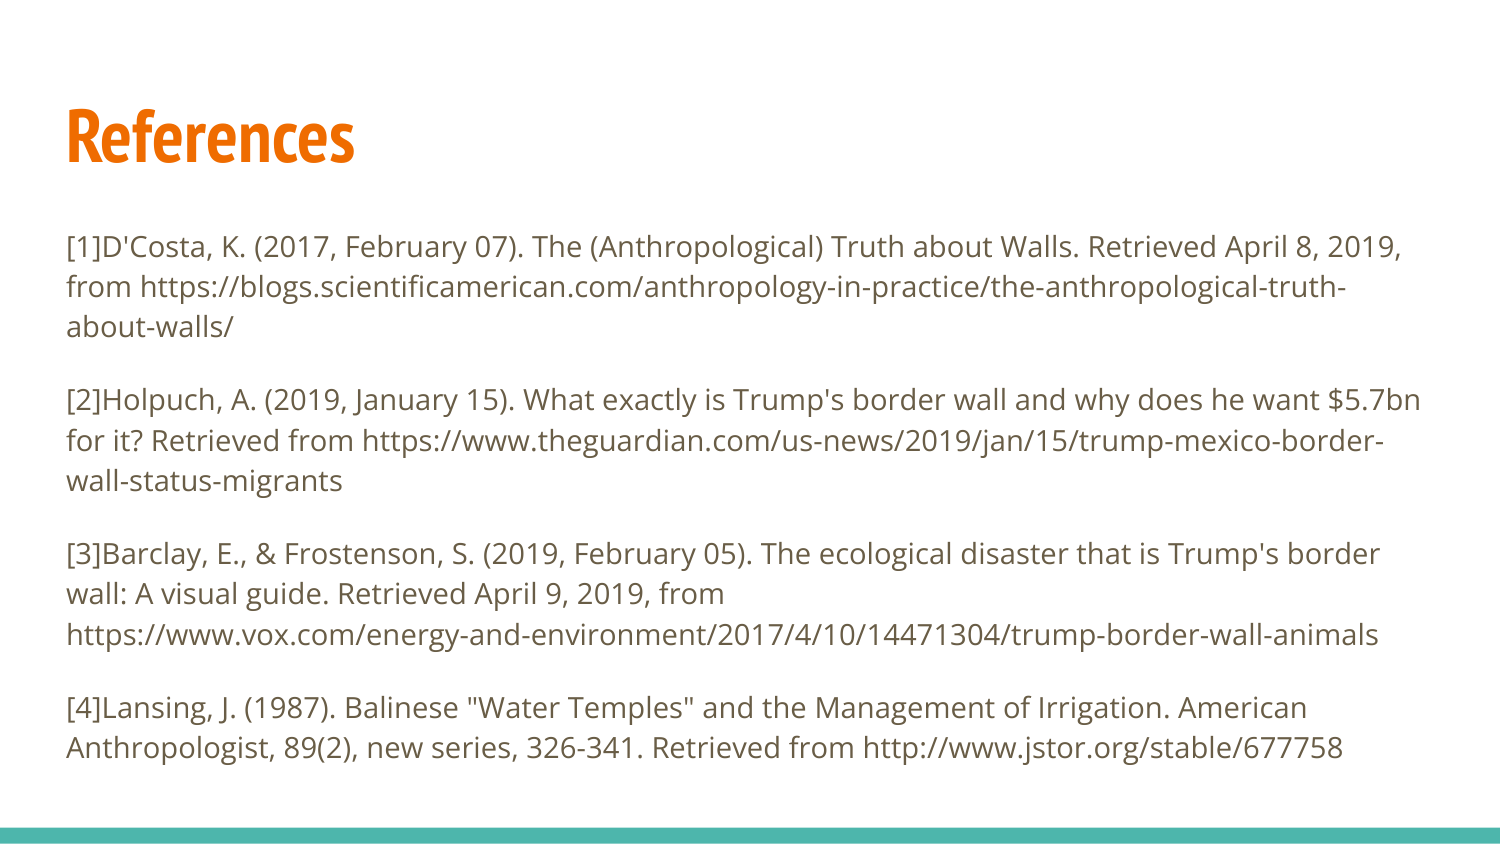

# References
[1]D'Costa, K. (2017, February 07). The (Anthropological) Truth about Walls. Retrieved April 8, 2019, from https://blogs.scientificamerican.com/anthropology-in-practice/the-anthropological-truth-about-walls/
[2]Holpuch, A. (2019, January 15). What exactly is Trump's border wall and why does he want $5.7bn for it? Retrieved from https://www.theguardian.com/us-news/2019/jan/15/trump-mexico-border-wall-status-migrants
[3]Barclay, E., & Frostenson, S. (2019, February 05). The ecological disaster that is Trump's border wall: A visual guide. Retrieved April 9, 2019, from https://www.vox.com/energy-and-environment/2017/4/10/14471304/trump-border-wall-animals
[4]Lansing, J. (1987). Balinese "Water Temples" and the Management of Irrigation. American Anthropologist, 89(2), new series, 326-341. Retrieved from http://www.jstor.org/stable/677758